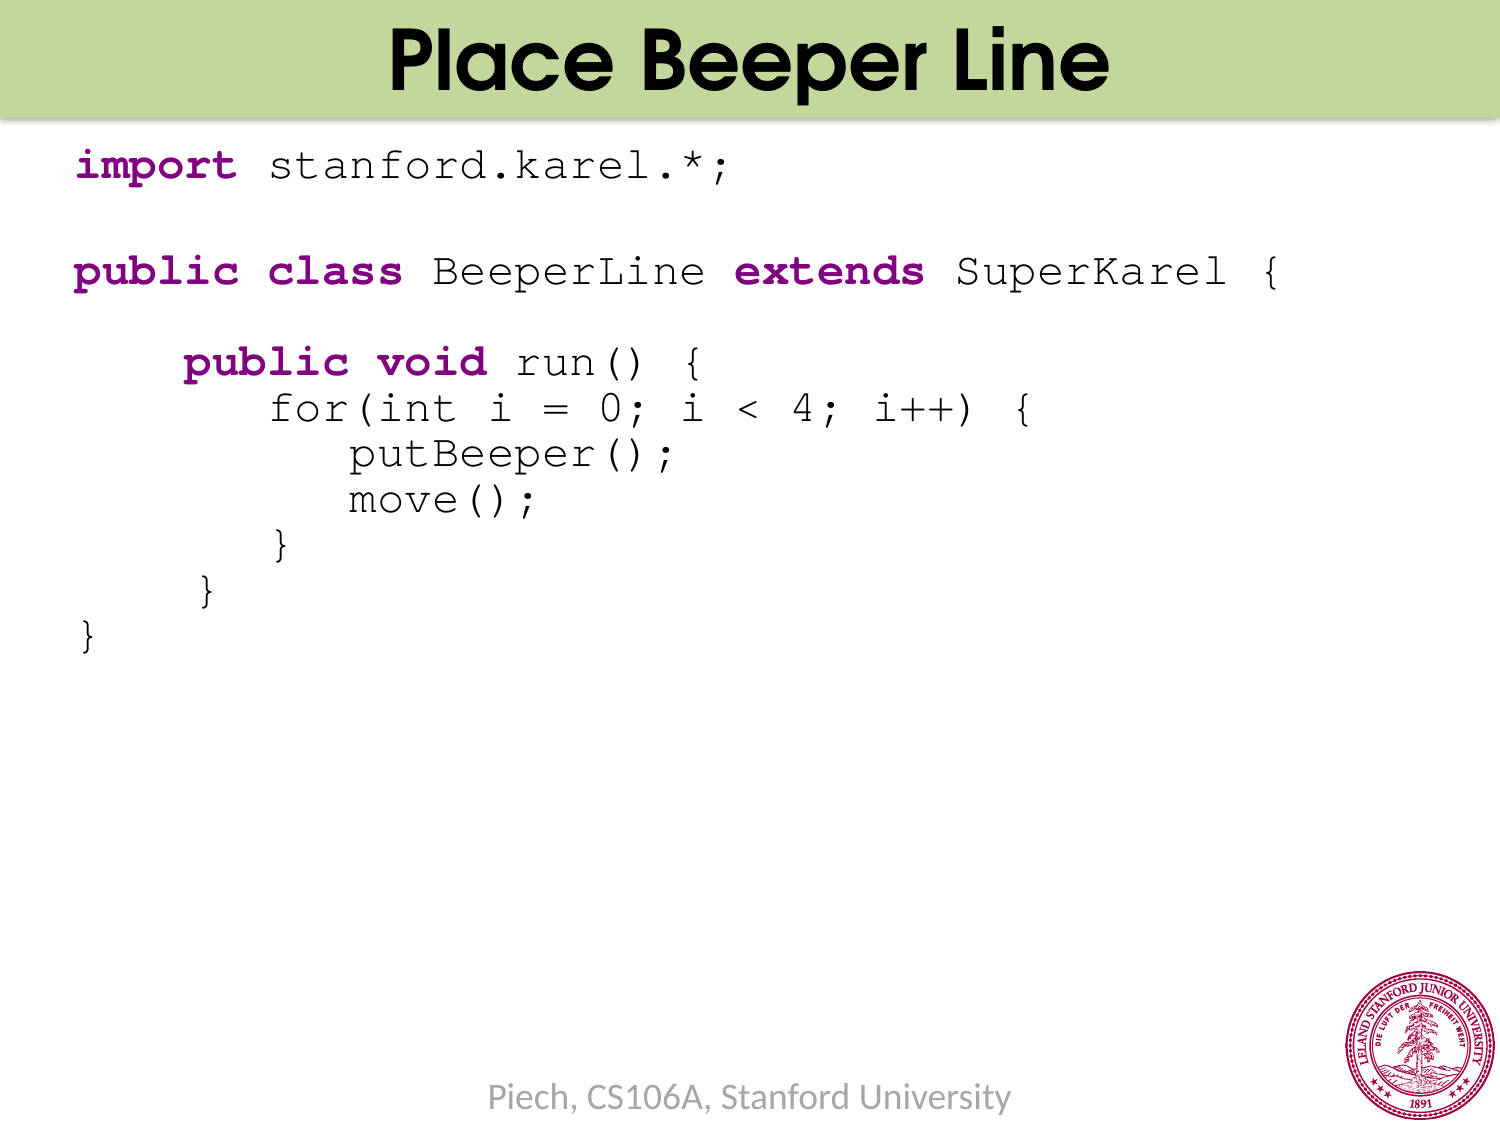

Place Beeper Line
import stanford.karel.*;

public class BeeperLine extends SuperKarel {

    public void run() {
       for(int i = 0; i < 4; i++) {
          putBeeper();
          move();
       }
	}
}